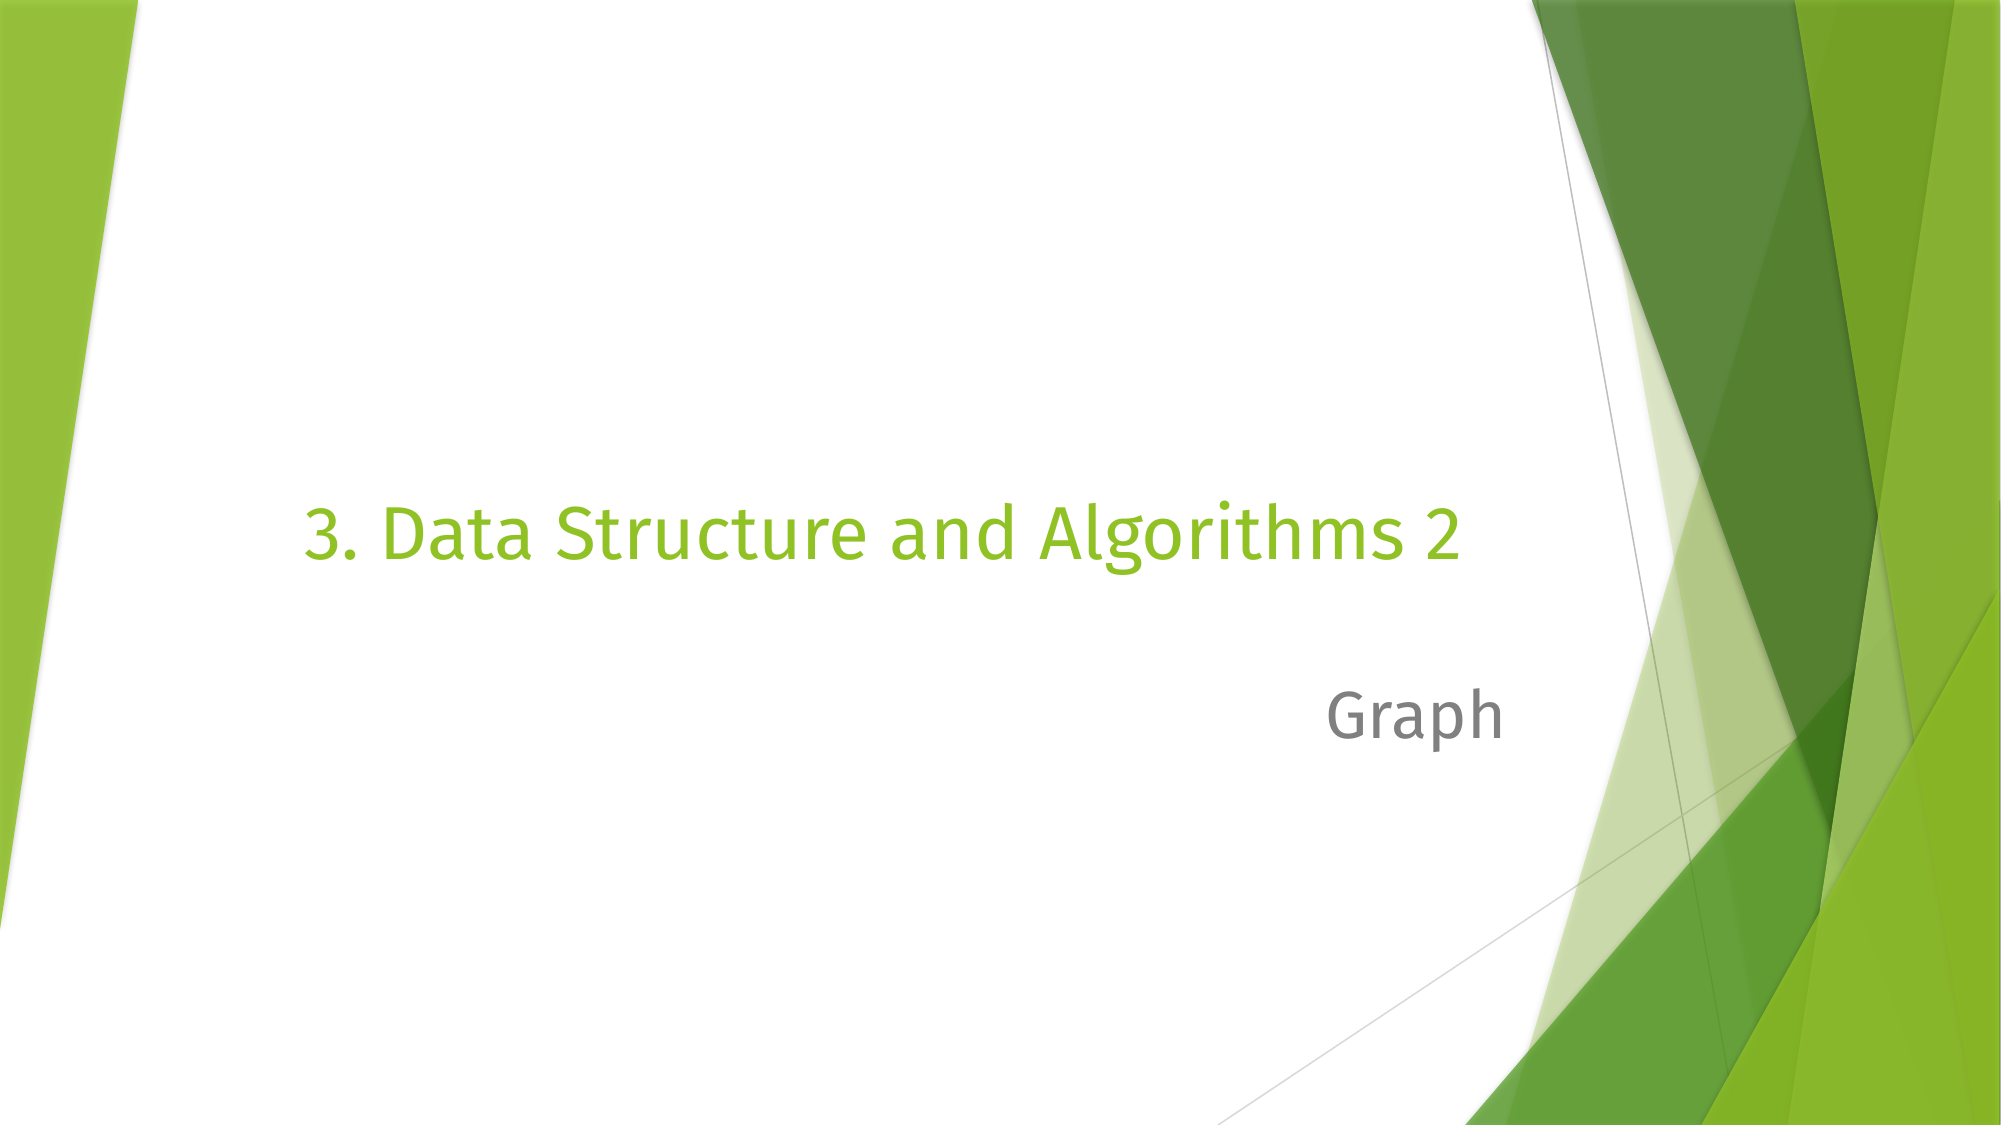

# 3. Data Structure and Algorithms 2
Graph